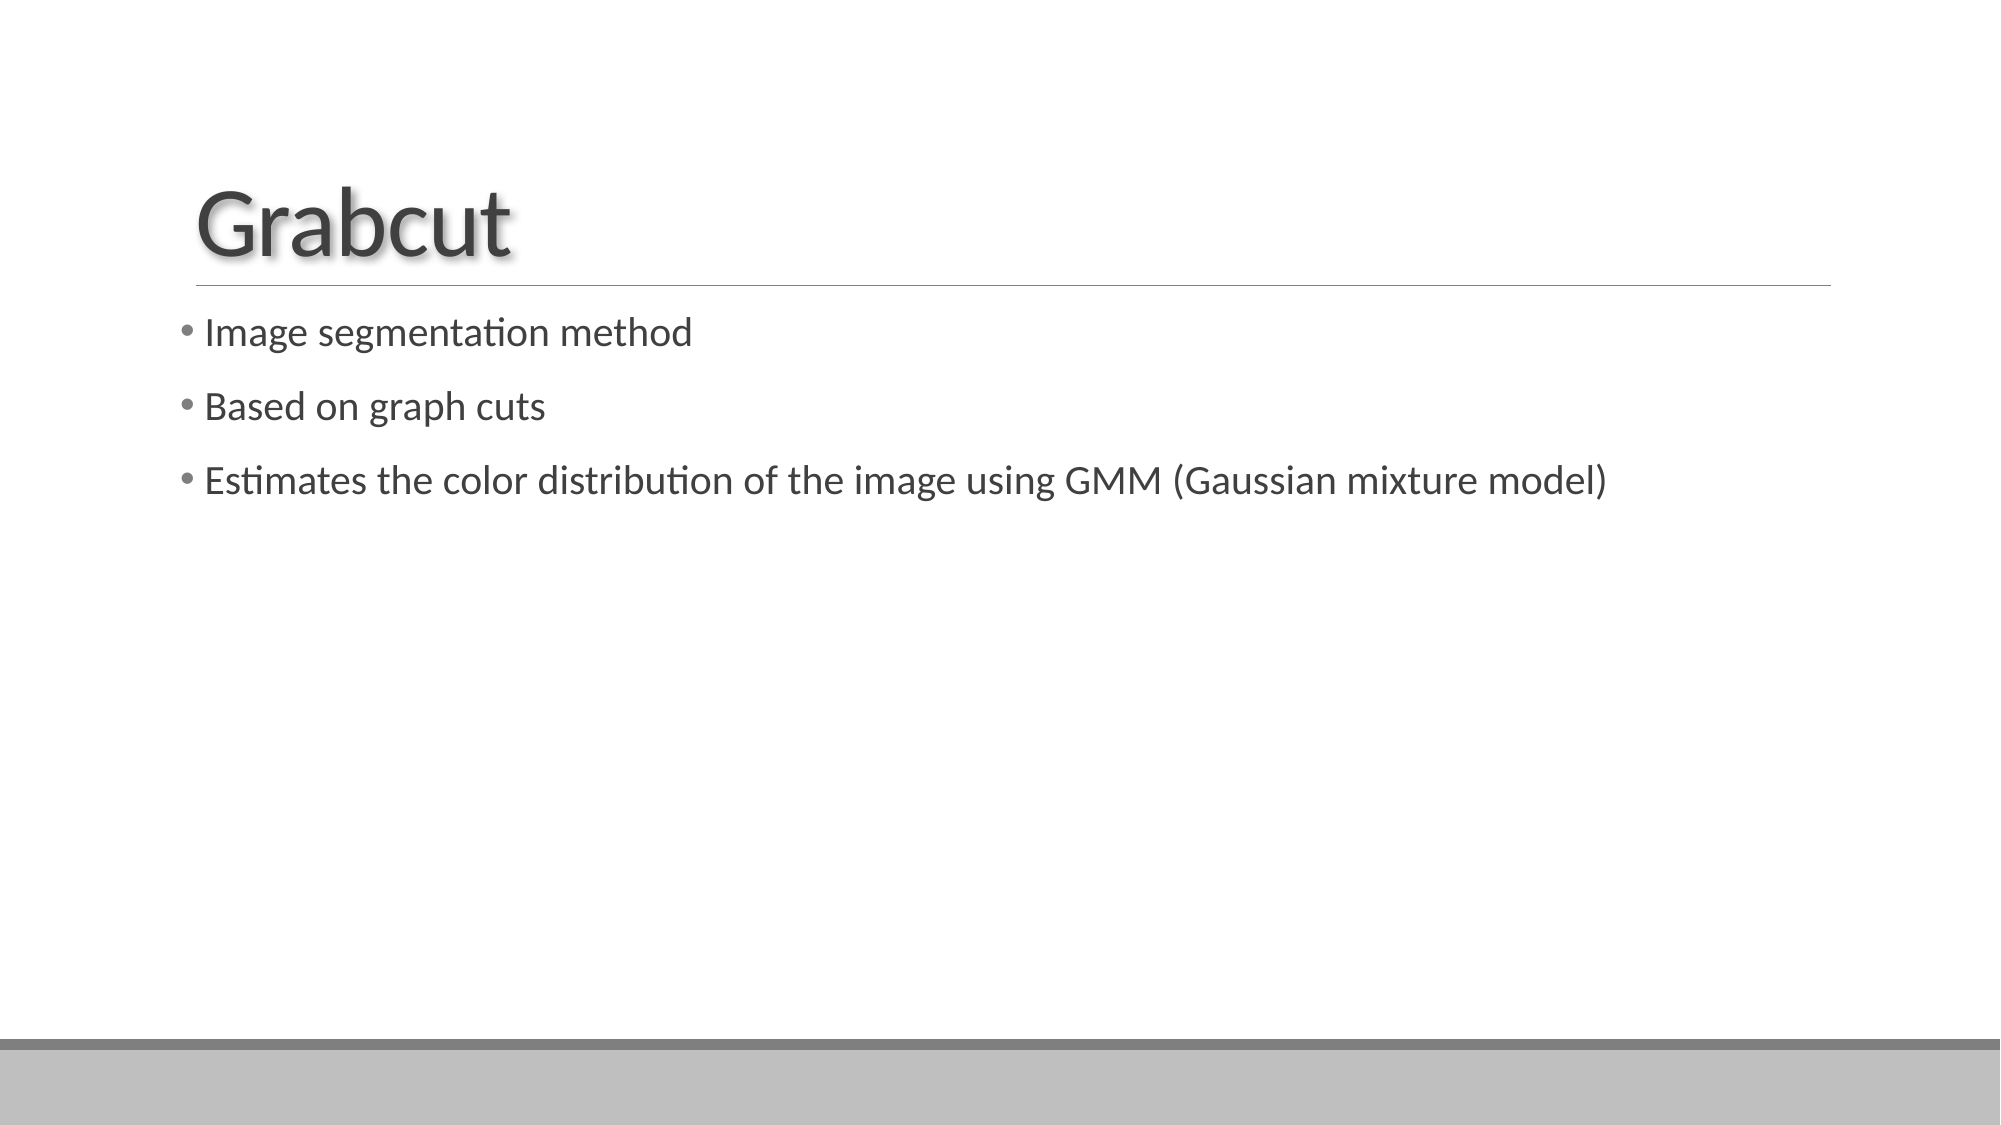

Grabcut
 Image segmentation method
 Based on graph cuts
 Estimates the color distribution of the image using GMM (Gaussian mixture model)